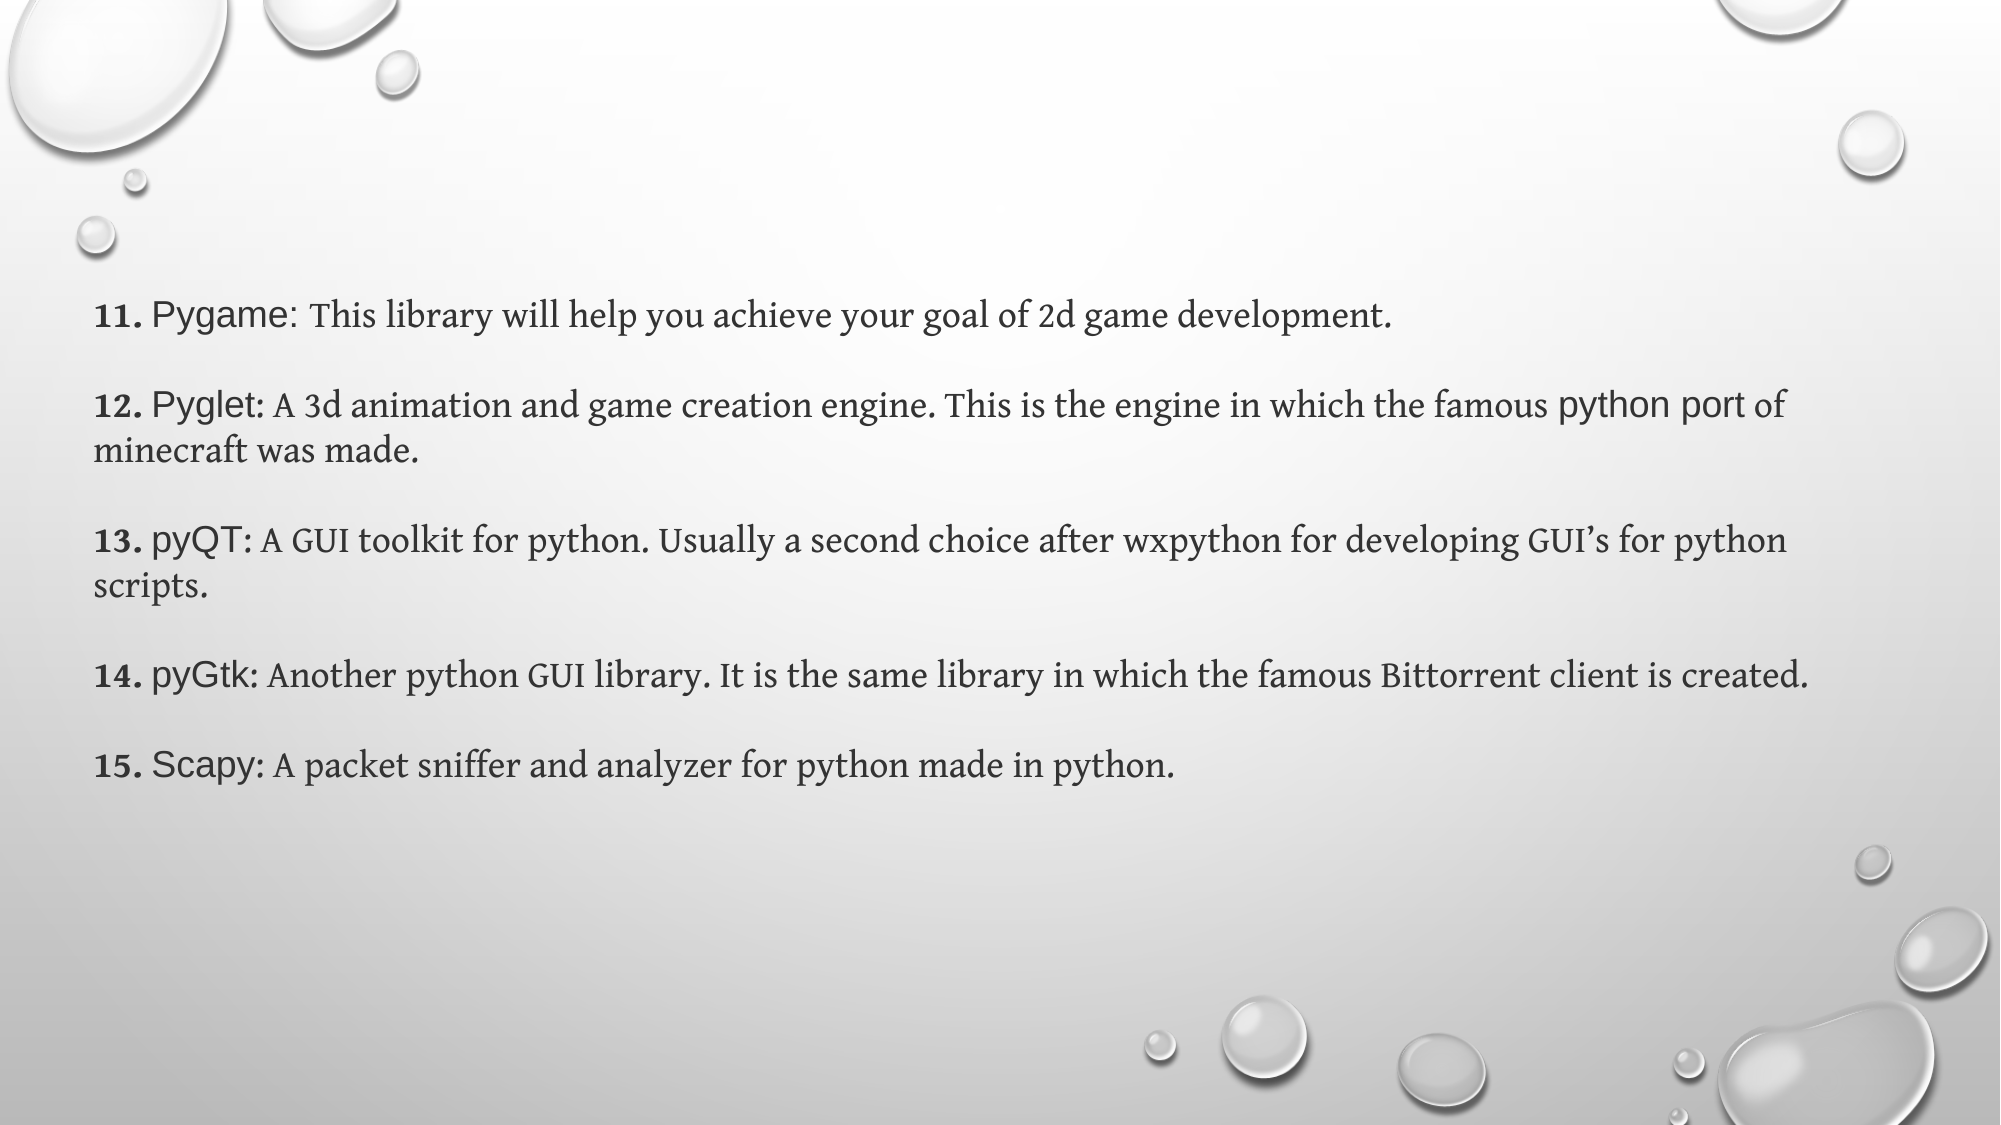

11. Pygame: This library will help you achieve your goal of 2d game development.

12. Pyglet: A 3d animation and game creation engine. This is the engine in which the famous python port of minecraft was made.

13. pyQT: A GUI toolkit for python. Usually a second choice after wxpython for developing GUI’s for python scripts.

14. pyGtk: Another python GUI library. It is the same library in which the famous Bittorrent client is created.

15. Scapy: A packet sniffer and analyzer for python made in python.